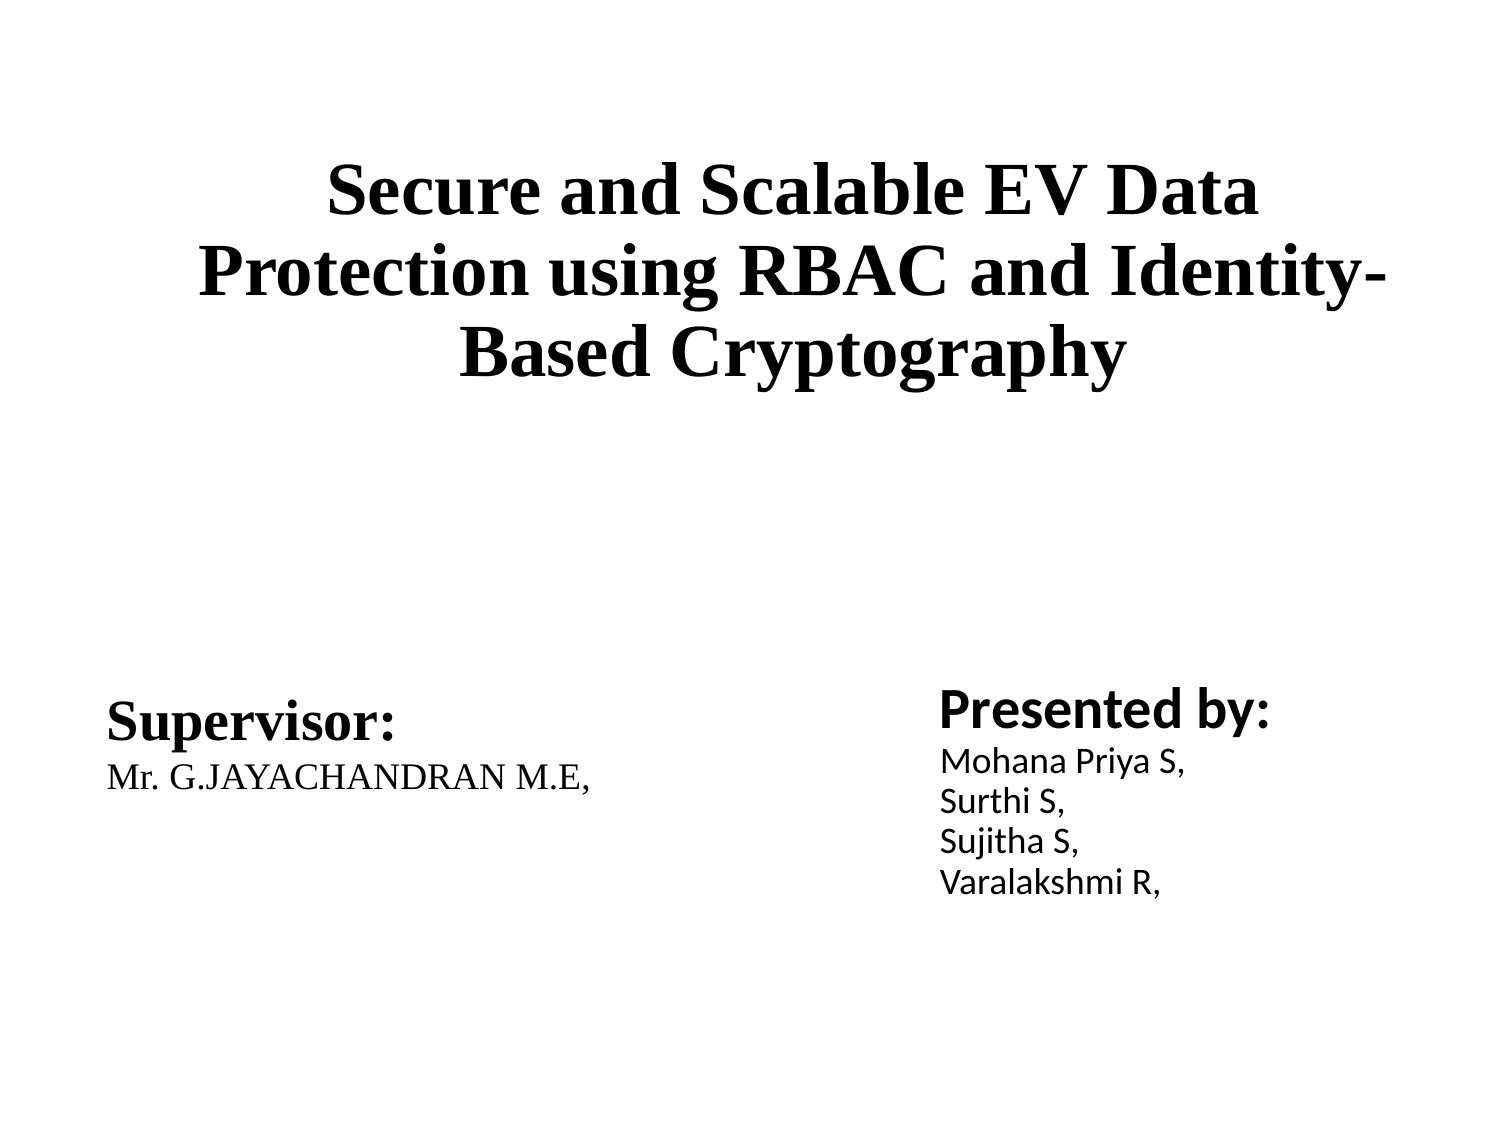

# Secure and Scalable EV Data Protection using RBAC and Identity-Based Cryptography
Presented by:
Mohana Priya S,
Surthi S,
Sujitha S,
Varalakshmi R,
Supervisor:
Mr. G.JAYACHANDRAN M.E,